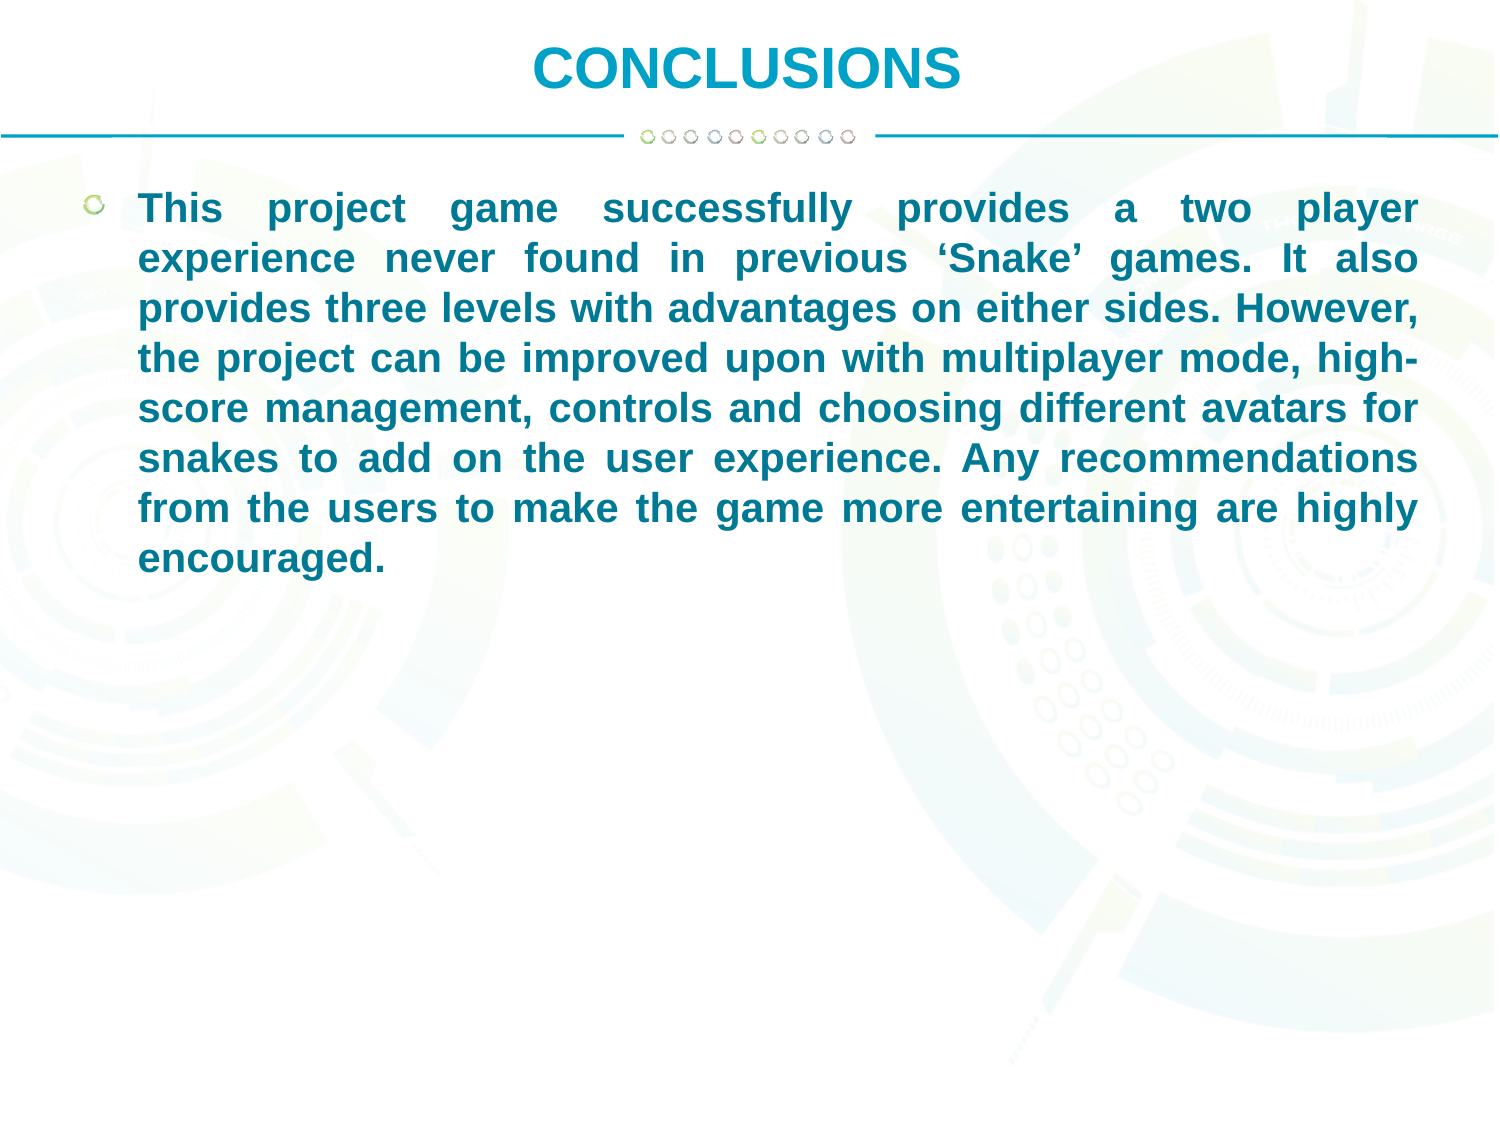

CONCLUSIONS
This project game successfully provides a two player experience never found in previous ‘Snake’ games. It also provides three levels with advantages on either sides. However, the project can be improved upon with multiplayer mode, high-score management, controls and choosing different avatars for snakes to add on the user experience. Any recommendations from the users to make the game more entertaining are highly encouraged.